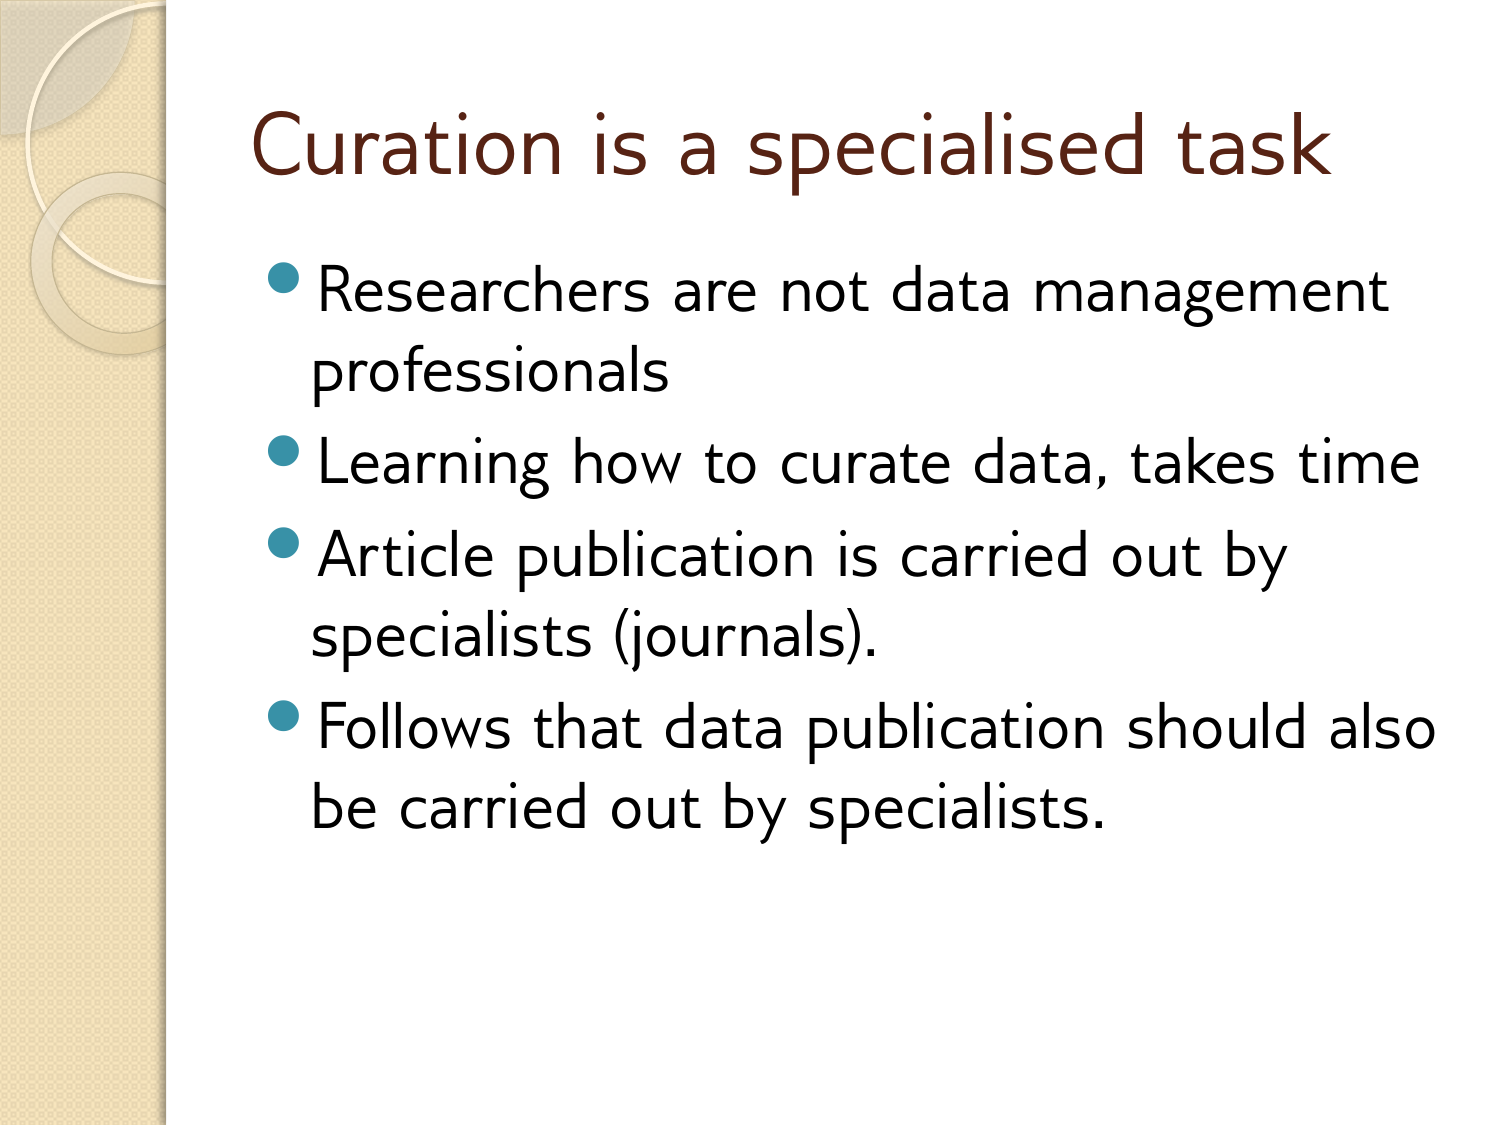

# Curation is a specialised task
Researchers are not data management professionals
Learning how to curate data, takes time
Article publication is carried out by specialists (journals).
Follows that data publication should also be carried out by specialists.